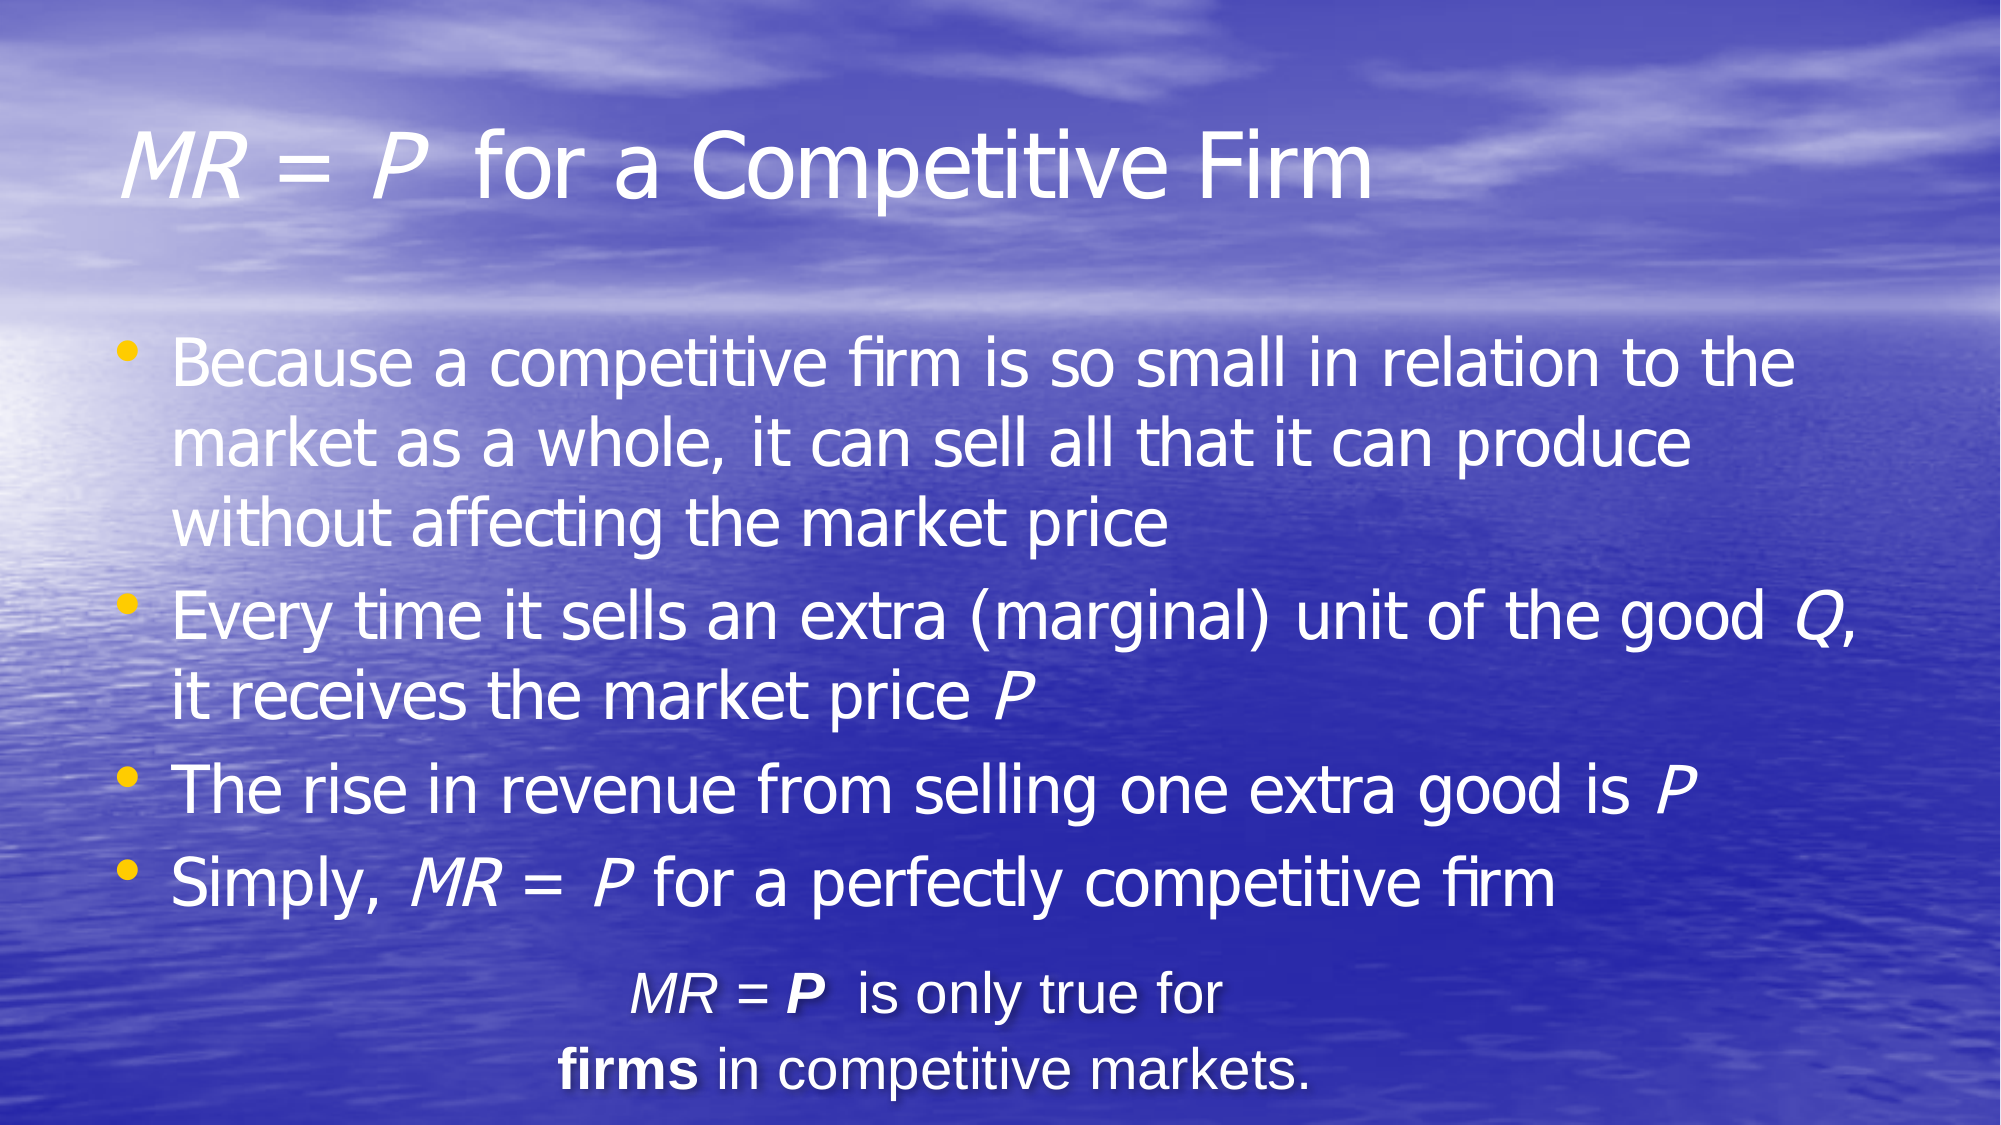

# MR = P  for a Competitive Firm
Because a competitive firm is so small in relation to the market as a whole, it can sell all that it can produce without affecting the market price
Every time it sells an extra (marginal) unit of the good Q, it receives the market price P
The rise in revenue from selling one extra good is P
Simply, MR = P for a perfectly competitive firm

MR = P  is only true for
firms in competitive markets.